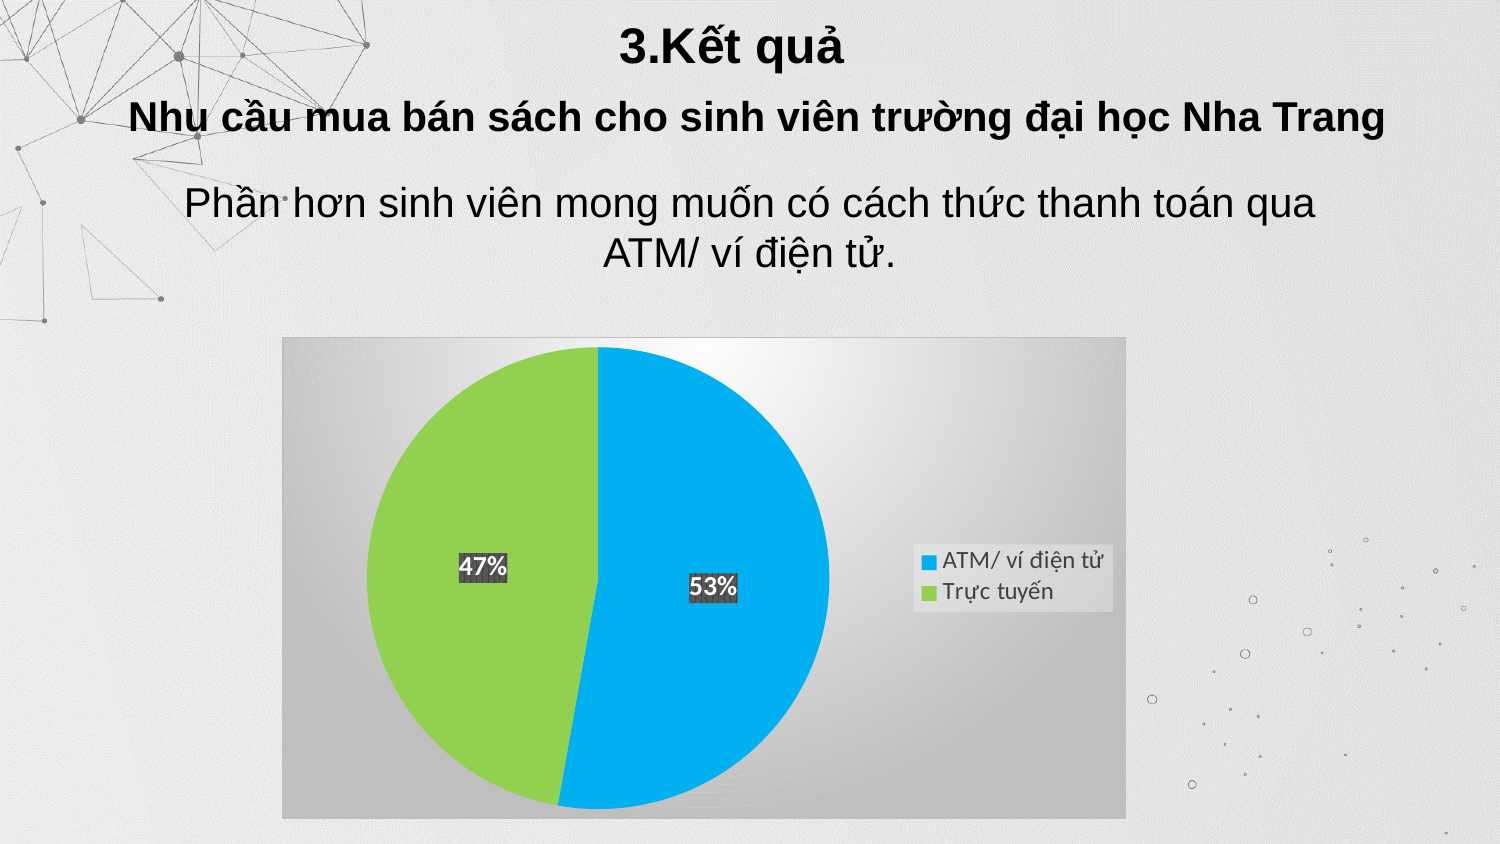

3.Kết quả
Nhu cầu mua bán sách cho sinh viên trường đại học Nha Trang
Phần hơn sinh viên mong muốn có cách thức thanh toán qua ATM/ ví điện tử.

### Chart

| Category | Bán hàng |
|---|---|
| ATM/ ví điện tử | 52.8 |
| Trực tuyến | 47.2 |